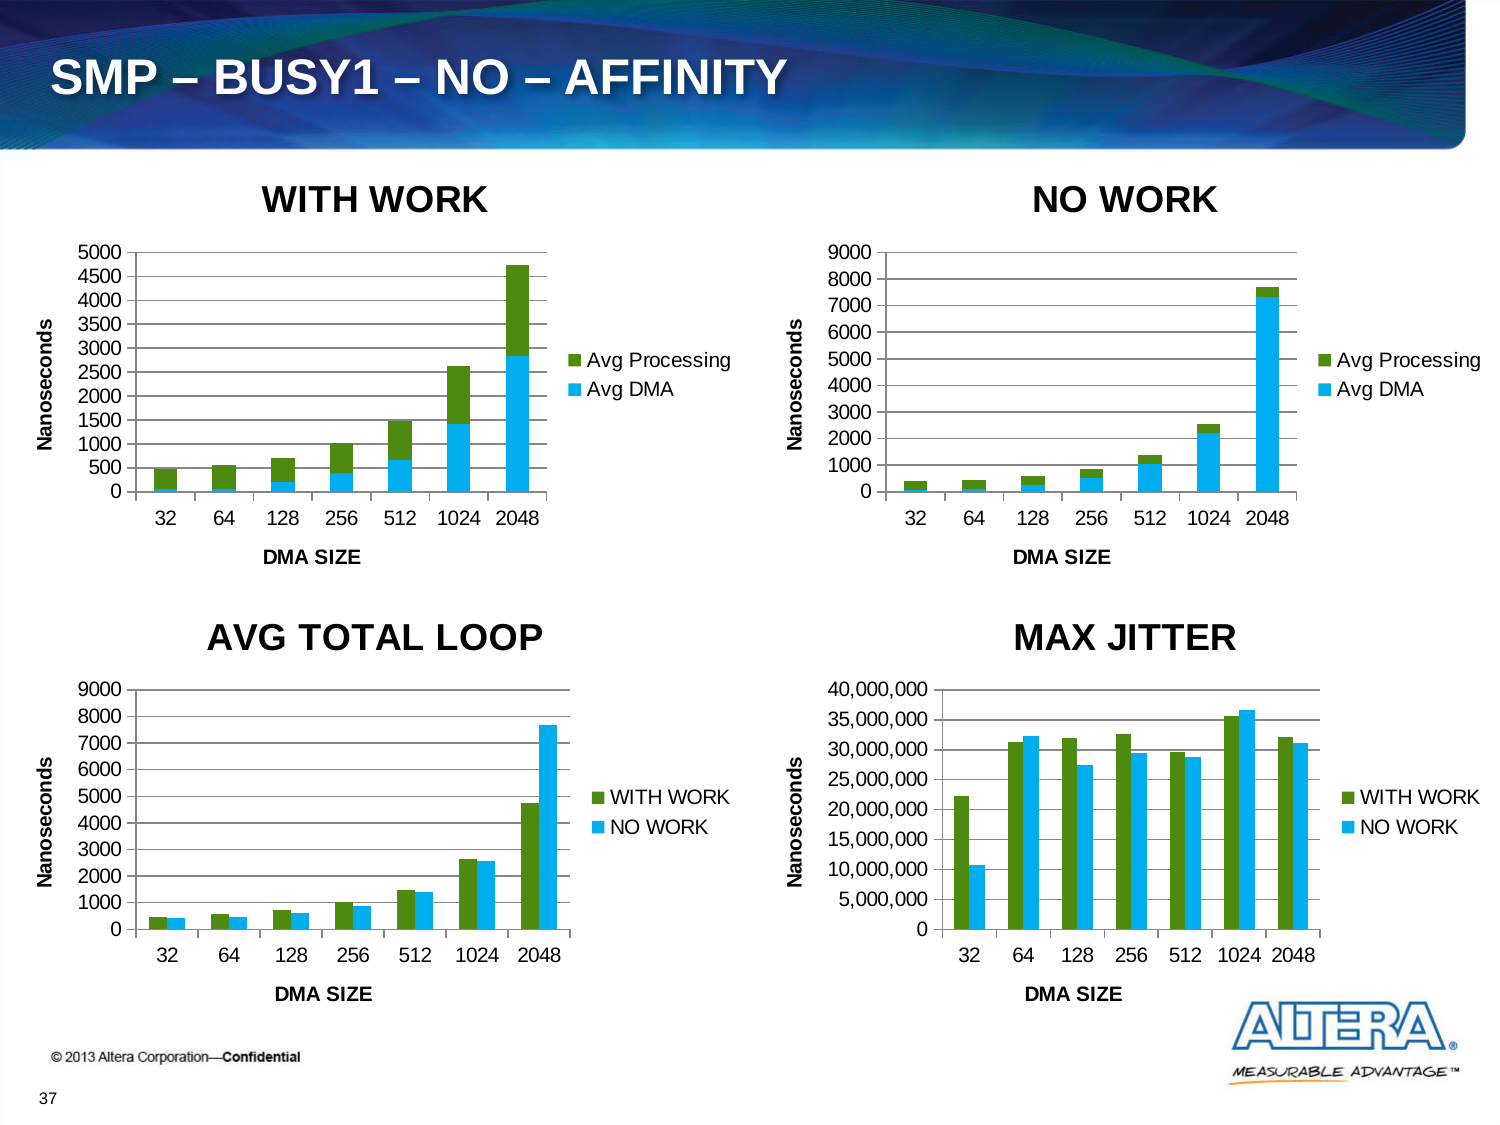

# SMP – BUSY1 – NO – AFFINITY

### Chart: WITH WORK

| Category |  |  |
|---|---|---|
| 32 | 61.0 | 405.0 |
| 64 | 66.0 | 492.0 |
| 128 | 197.0 | 518.0 |
| 256 | 389.0 | 639.0 |
| 512 | 673.0 | 816.0 |
| 1024 | 1419.0 | 1205.0 |
| 2048 | 2839.0 | 1897.0 |

### Chart: NO WORK

| Category |  |  |
|---|---|---|
| 32 | 65.0 | 347.0 |
| 64 | 103.0 | 356.0 |
| 128 | 260.0 | 343.0 |
| 256 | 526.0 | 343.0 |
| 512 | 1045.0 | 343.0 |
| 1024 | 2219.0 | 343.0 |
| 2048 | 7343.0 | 352.0 |

### Chart: AVG TOTAL LOOP

| Category |  |  |
|---|---|---|
| 32 | 467.0 | 412.0 |
| 64 | 559.0 | 459.0 |
| 128 | 715.0 | 604.0 |
| 256 | 1029.0 | 869.0 |
| 512 | 1490.0 | 1388.0 |
| 1024 | 2624.0 | 2562.0 |
| 2048 | 4737.0 | 7696.0 |

### Chart: MAX JITTER

| Category |  |  |
|---|---|---|
| 32 | 22299240.0 | 10824845.0 |
| 64 | 31370140.0 | 32358990.0 |
| 128 | 32041580.0 | 27475560.0 |
| 256 | 32699765.0 | 29422930.0 |
| 512 | 29702540.0 | 28862175.0 |
| 1024 | 35568315.0 | 36721565.0 |
| 2048 | 32185640.0 | 31217775.0 |
37